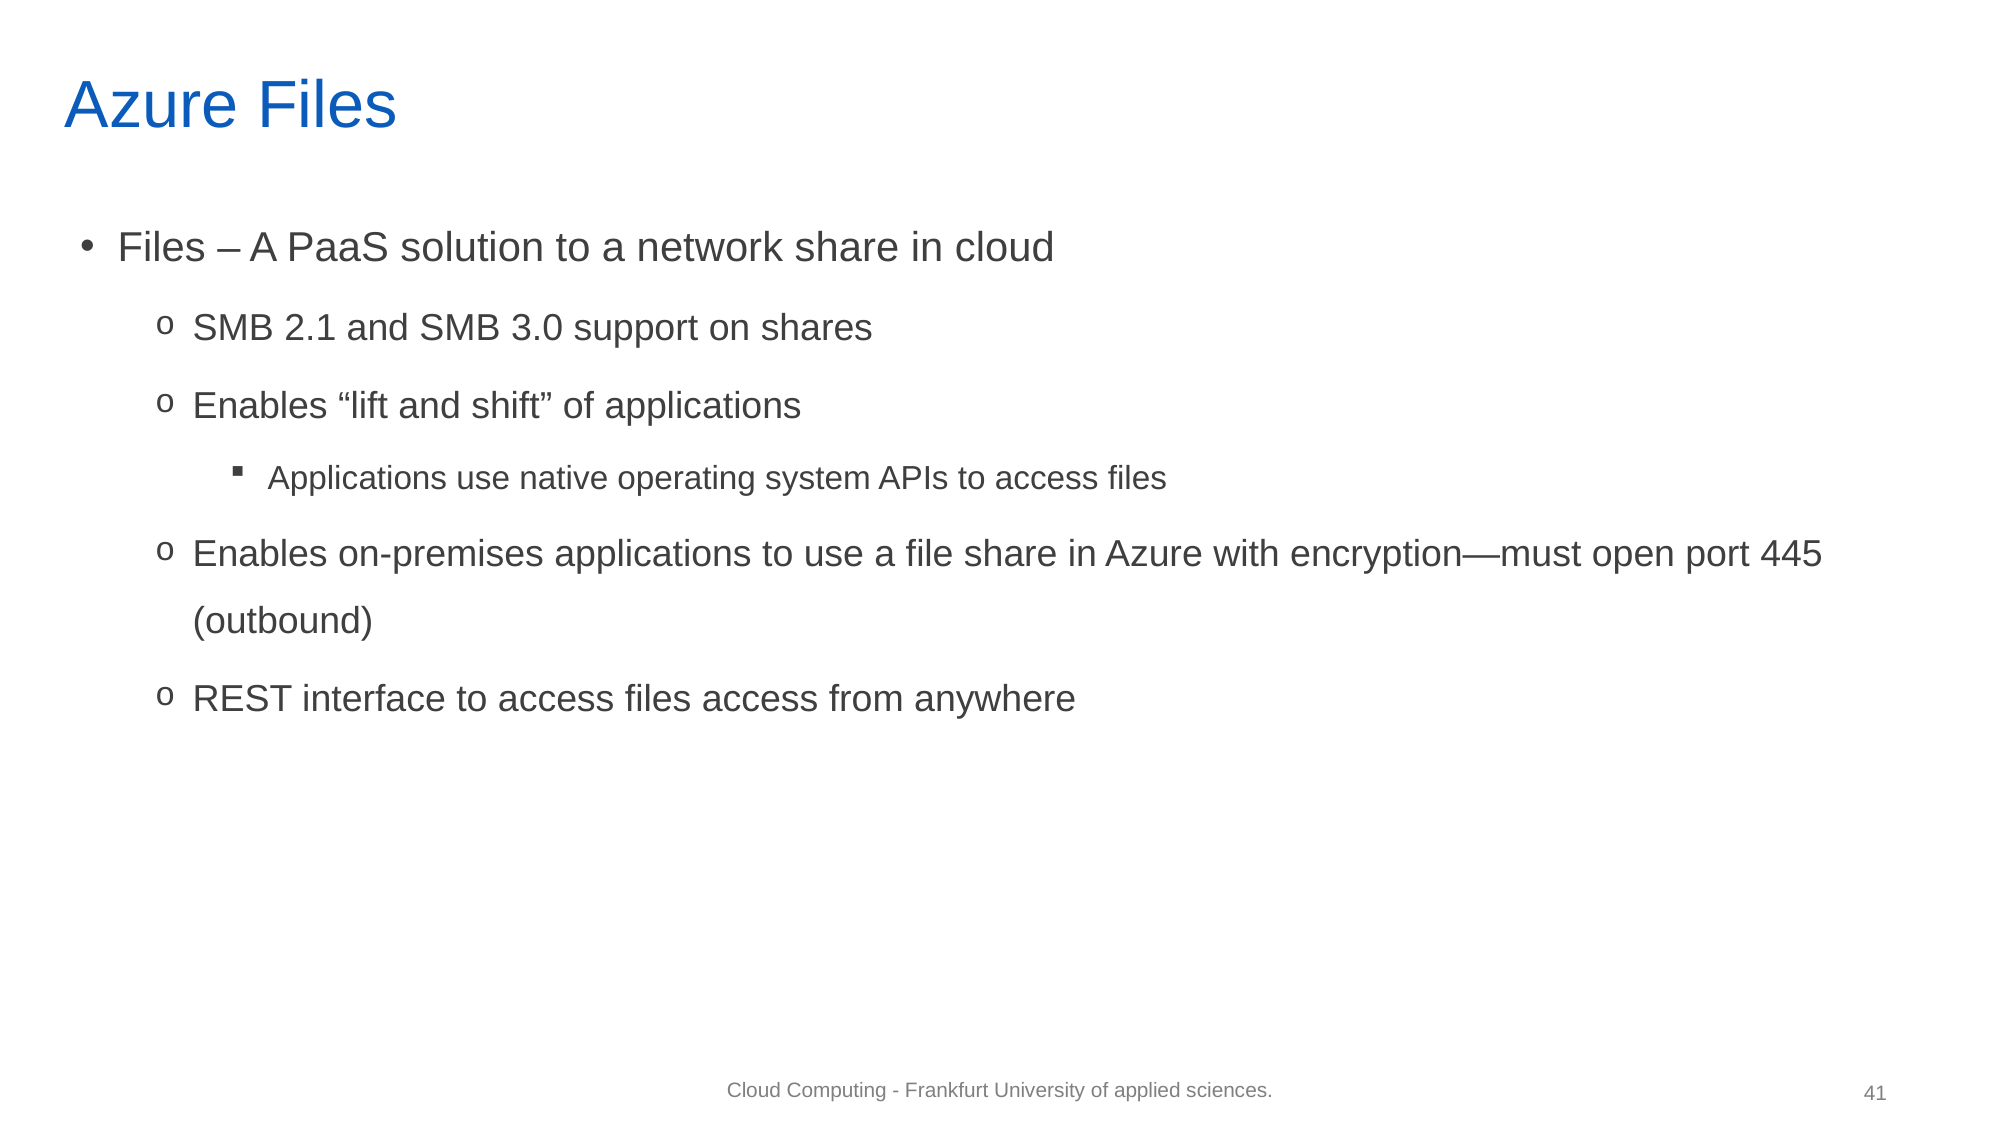

# Azure Files
Files – A PaaS solution to a network share in cloud
SMB 2.1 and SMB 3.0 support on shares
Enables “lift and shift” of applications
Applications use native operating system APIs to access files
Enables on-premises applications to use a file share in Azure with encryption—must open port 445 (outbound)
REST interface to access files access from anywhere
41